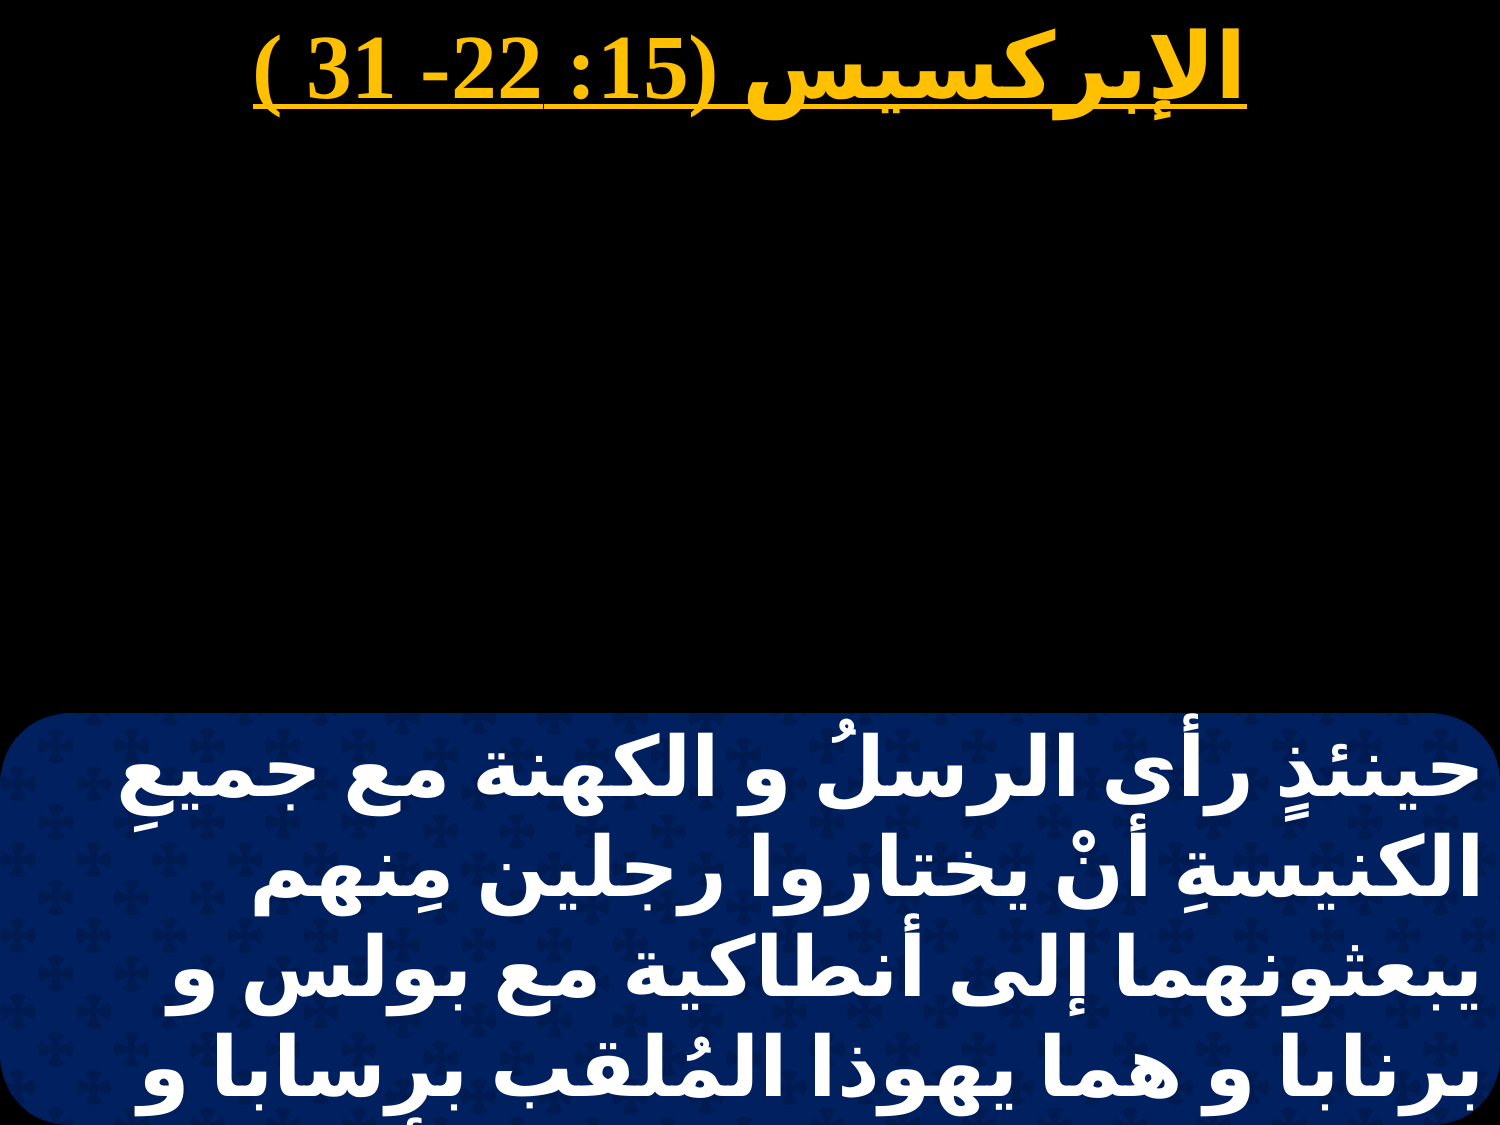

الإبركسيس (15: 22- 31 )
حينئذٍ رأى الرسلُ و الكهنة مع جميعِ الكنيسةِ أنْ يختاروا رجلين مِنهم يبعثونهما إلى أنطاكية مع بولس و برنابا و هما يهوذا المُلقب برسابا و سيلا رجلان مُتقدمان في الأخوةِ . و كتبوا كتاباً على أيديهم هكذا :